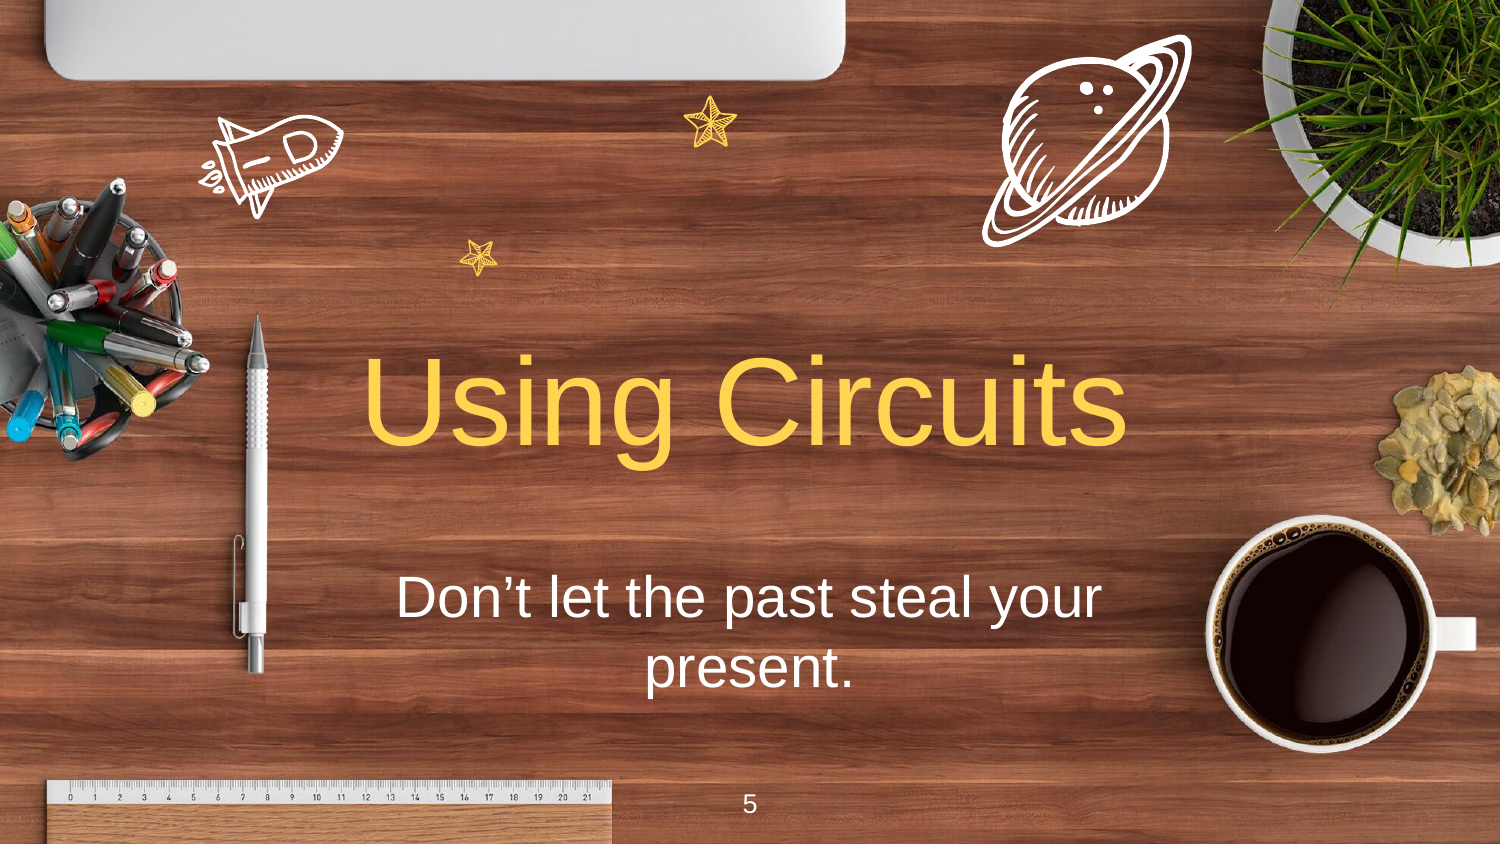

Using Circuits
Don’t let the past steal your present.
5